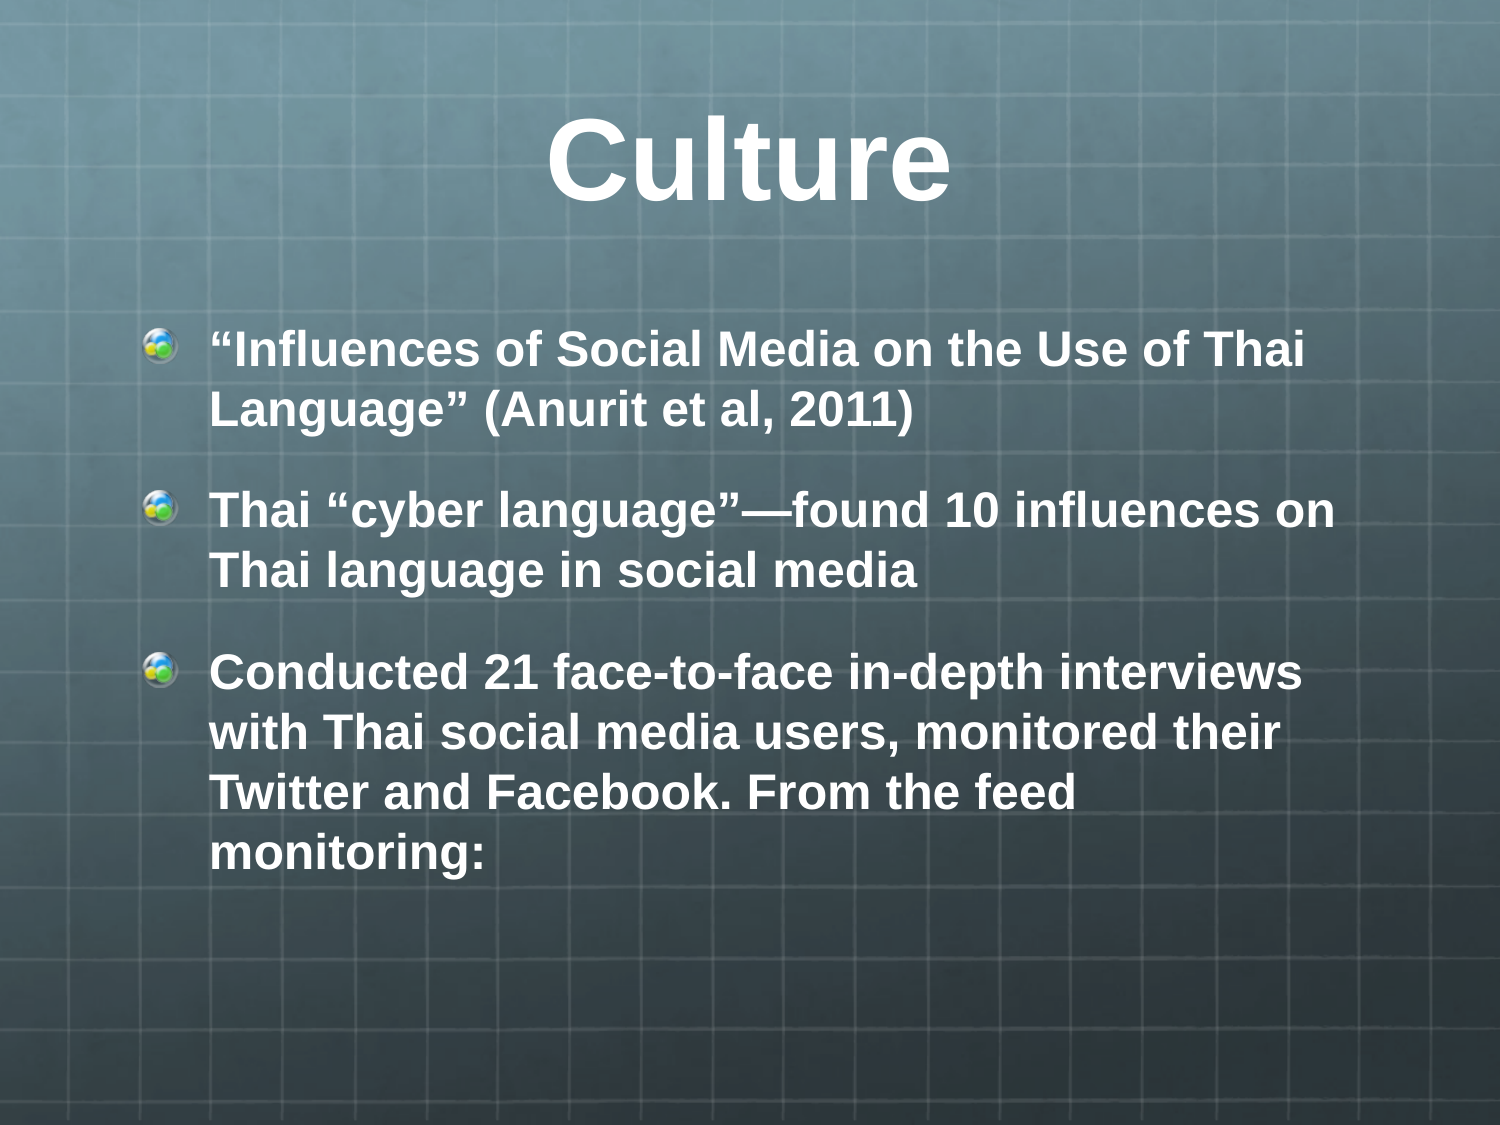

# Culture
“Influences of Social Media on the Use of Thai Language” (Anurit et al, 2011)
Thai “cyber language”—found 10 influences on Thai language in social media
Conducted 21 face-to-face in-depth interviews with Thai social media users, monitored their Twitter and Facebook. From the feed monitoring: